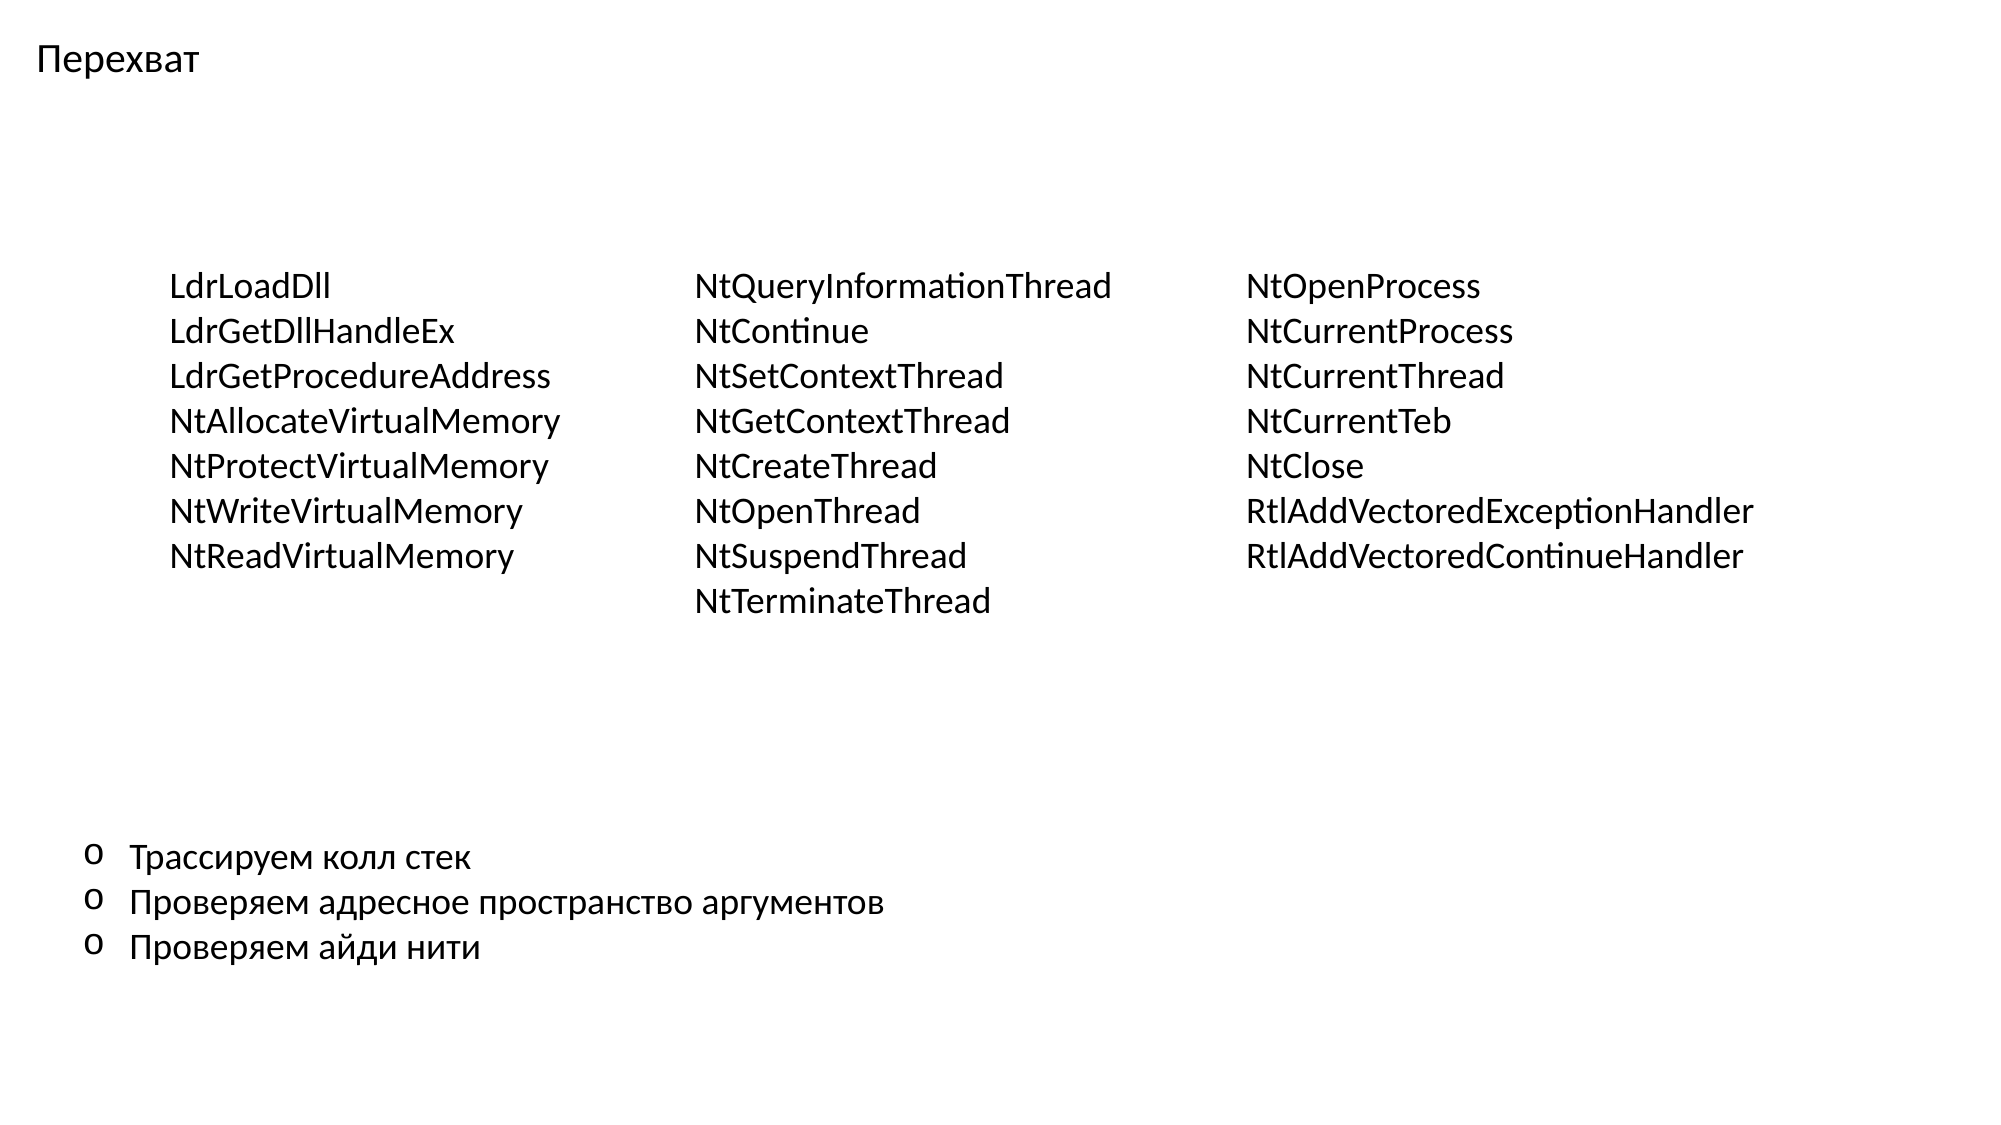

Перехват
LdrLoadDll
LdrGetDllHandleEx
LdrGetProcedureAddress
NtAllocateVirtualMemory
NtProtectVirtualMemory
NtWriteVirtualMemory
NtReadVirtualMemory
NtQueryInformationThread
NtContinue
NtSetContextThread
NtGetContextThread
NtCreateThread
NtOpenThread
NtSuspendThread
NtTerminateThread
NtOpenProcess
NtCurrentProcess
NtCurrentThread
NtCurrentTeb
NtClose
RtlAddVectoredExceptionHandler
RtlAddVectoredContinueHandler
Трассируем колл стек
Проверяем адресное пространство аргументов
Проверяем айди нити